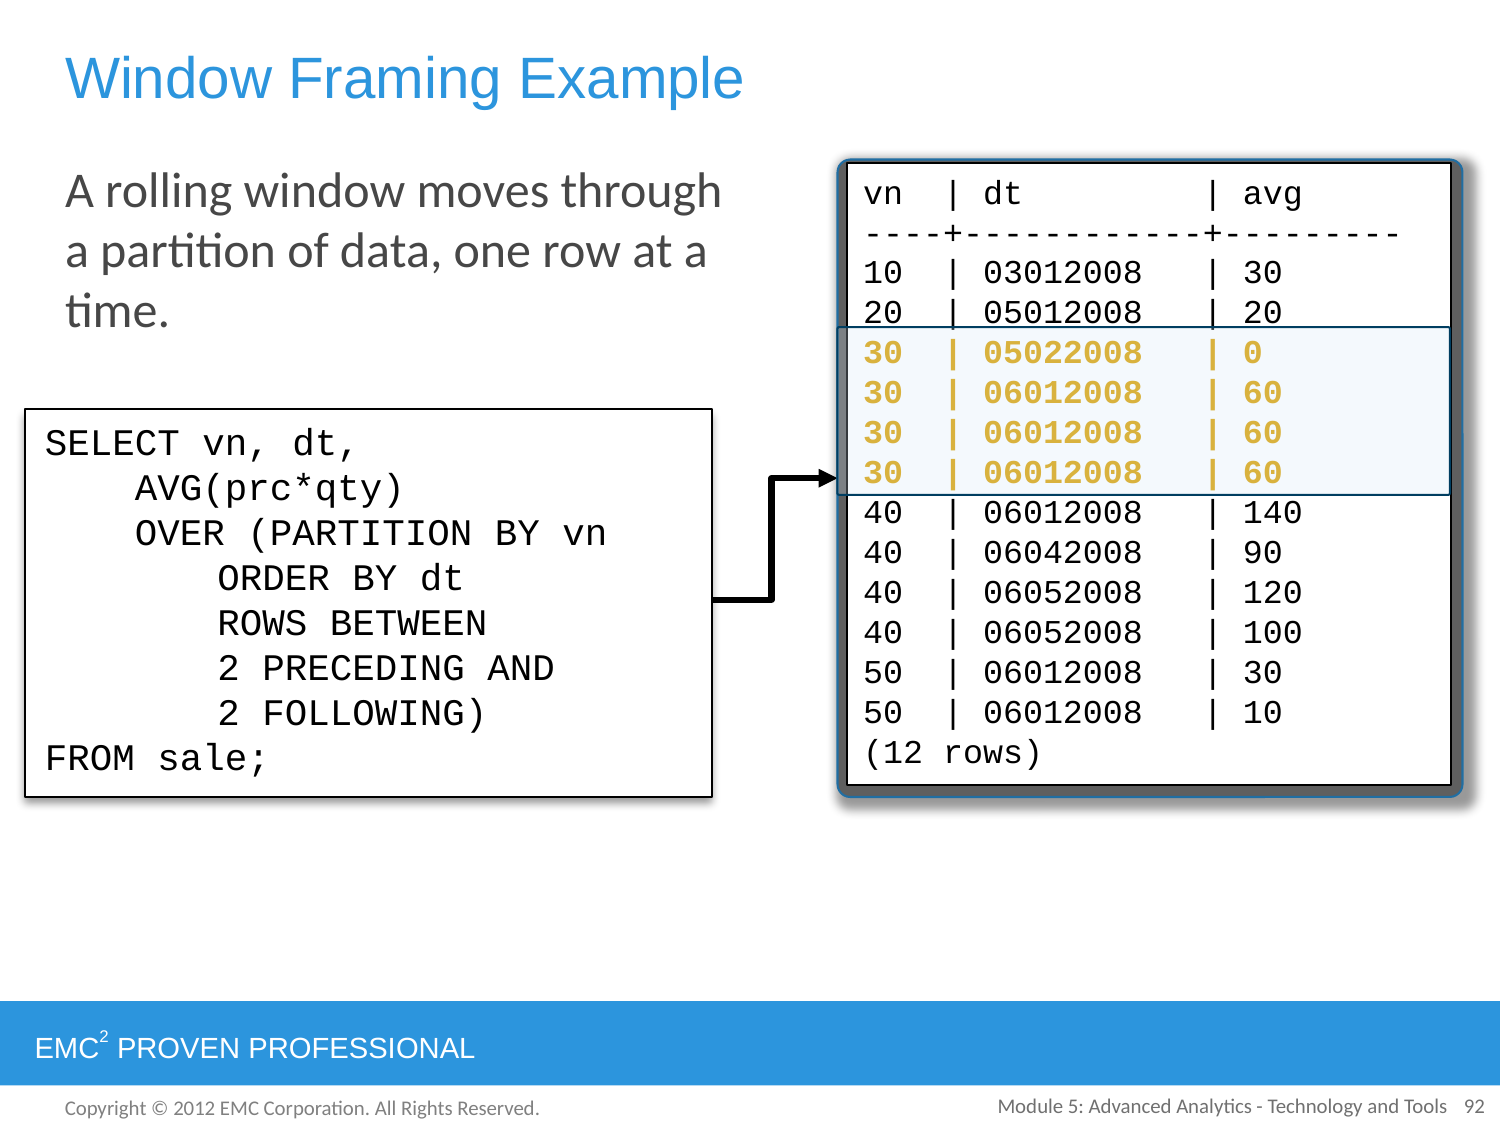

# Window Framing Example
A rolling window moves through
a partition of data, one row at a
time.

vn  | dt         | avg
----+------------+---------
10  | 03012008   | 30
20  | 05012008   | 20
30  | 05022008   | 0
30  | 06012008   | 60
30  | 06012008   | 60
30  | 06012008   | 60
40  | 06012008   | 140
40  | 06042008   | 90
40  | 06052008   | 120
40  | 06052008   | 100
50  | 06012008   | 30
50  | 06012008   | 10
(12 rows)

SELECT vn, dt,
    AVG(prc*qty)
    OVER (PARTITION BY vn
	 ORDER BY dt
	 ROWS BETWEEN
	 2 PRECEDING AND
	 2 FOLLOWING)
FROM sale;
Module 5: Advanced Analytics - Technology and Tools
92